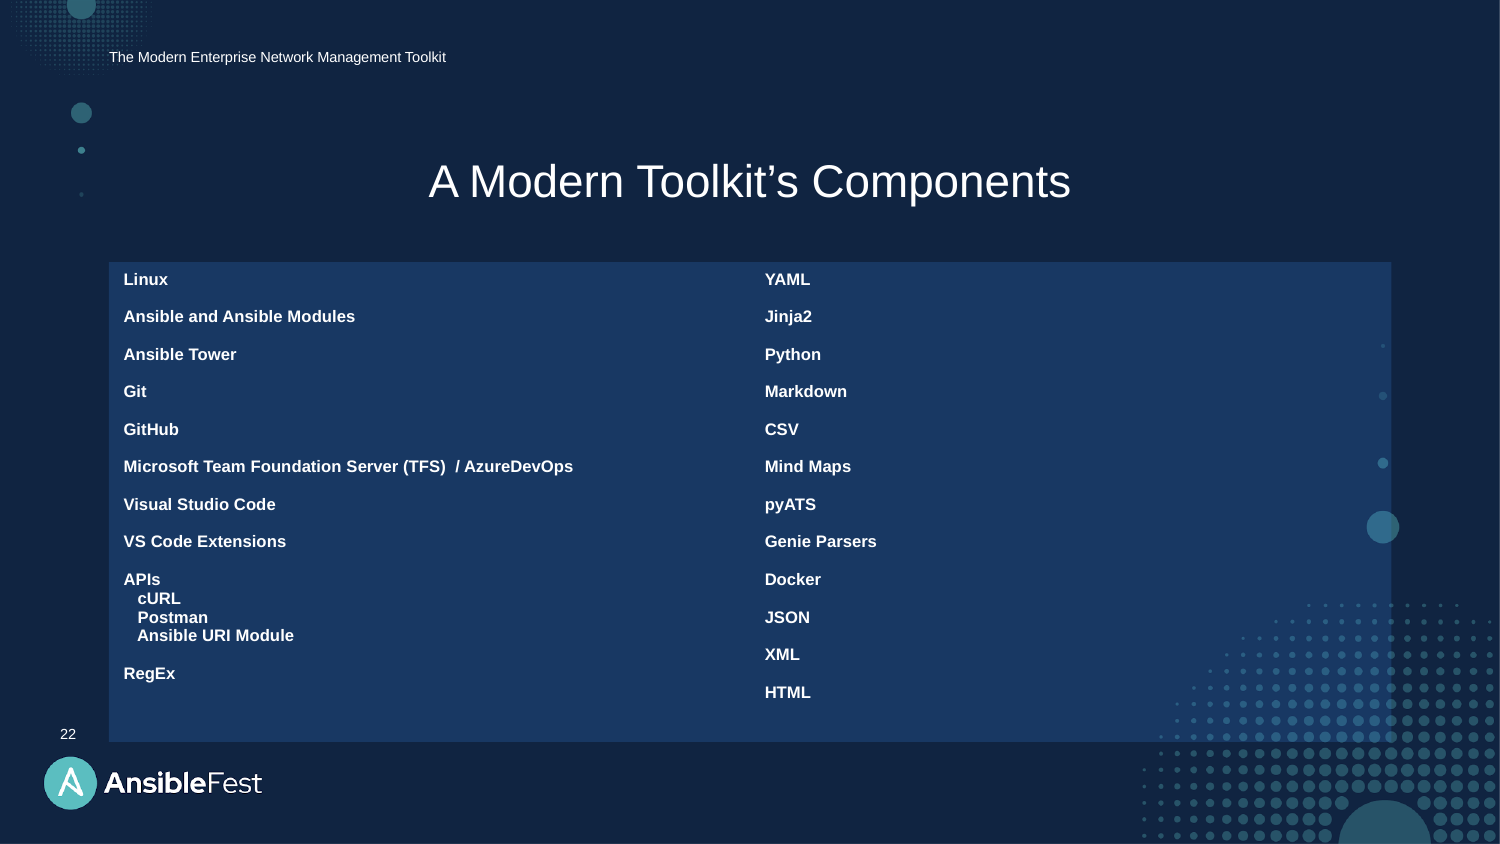

The Modern Enterprise Network Management Toolkit
A Modern Toolkit’s Components
| Linux Ansible and Ansible Modules Ansible Tower Git GitHub Microsoft Team Foundation Server (TFS) / AzureDevOps Visual Studio Code VS Code Extensions APIs cURL Postman Ansible URI Module RegEx | YAML Jinja2 Python Markdown CSV Mind Maps pyATS Genie Parsers Docker JSON XML HTML |
| --- | --- |

22